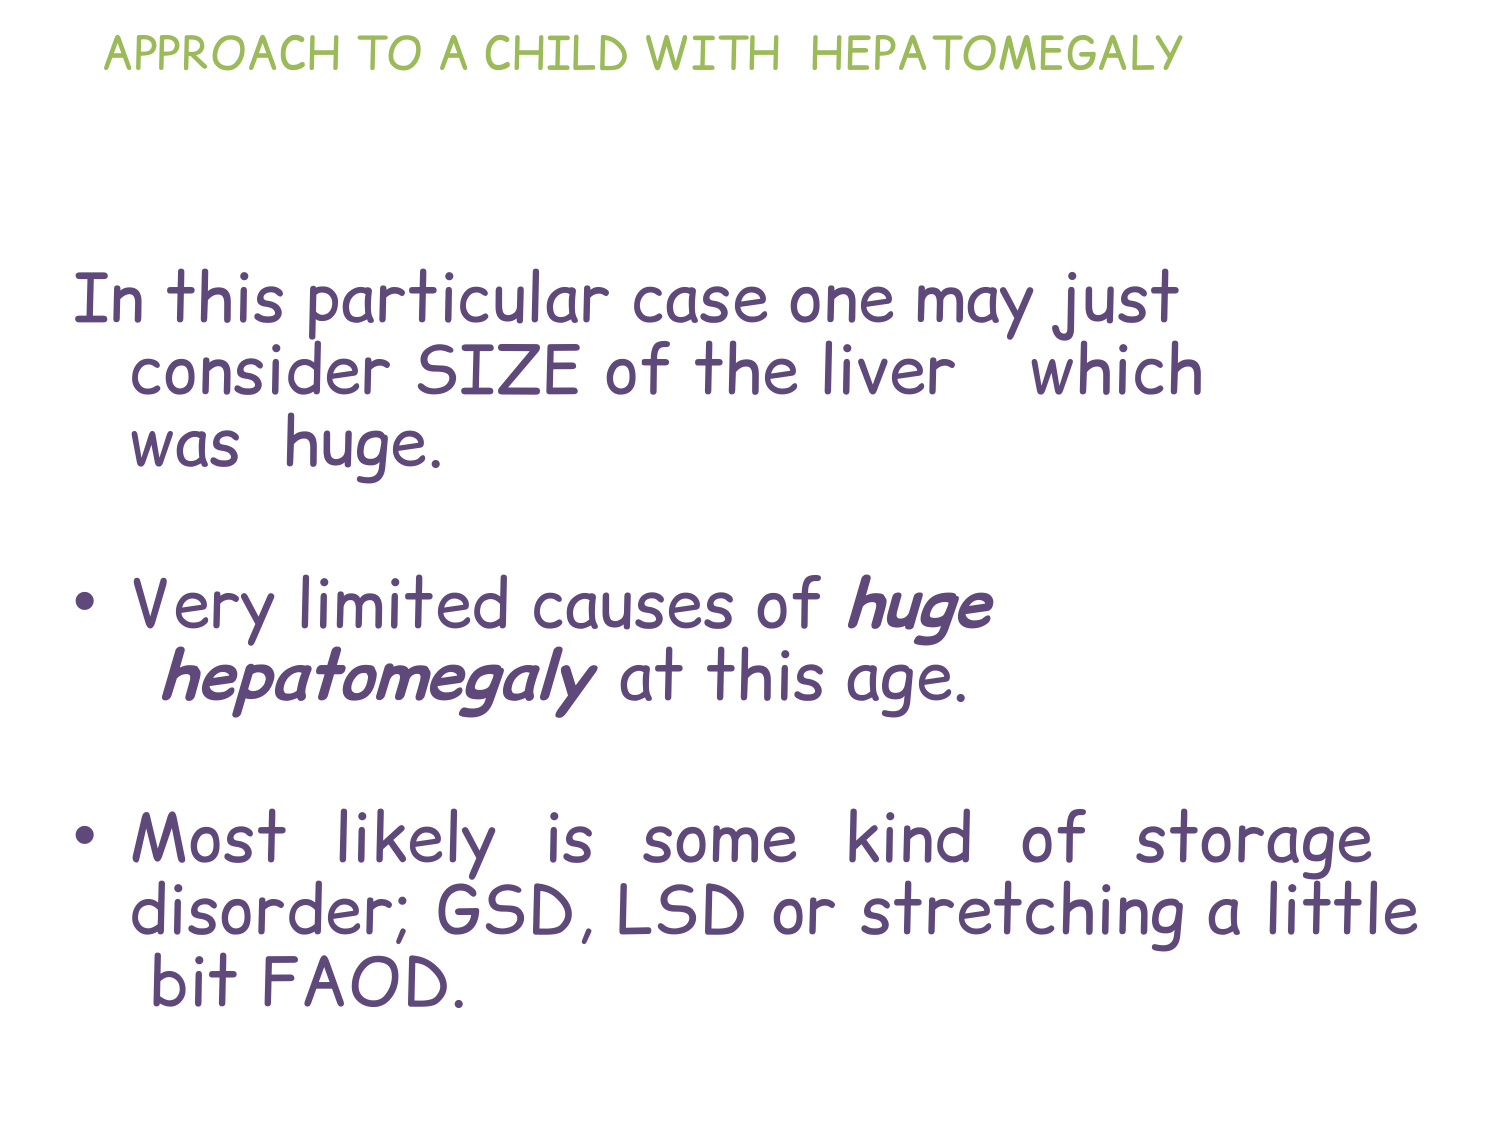

# APPROACH TO A CHILD WITH  HEPATOMEGALY
In this particular case one may just  consider SIZE of the liver	which was  huge.

Very limited causes of huge  hepatomegaly at this age.

Most likely is some kind of storage  disorder; GSD, LSD or stretching a little  bit FAOD.